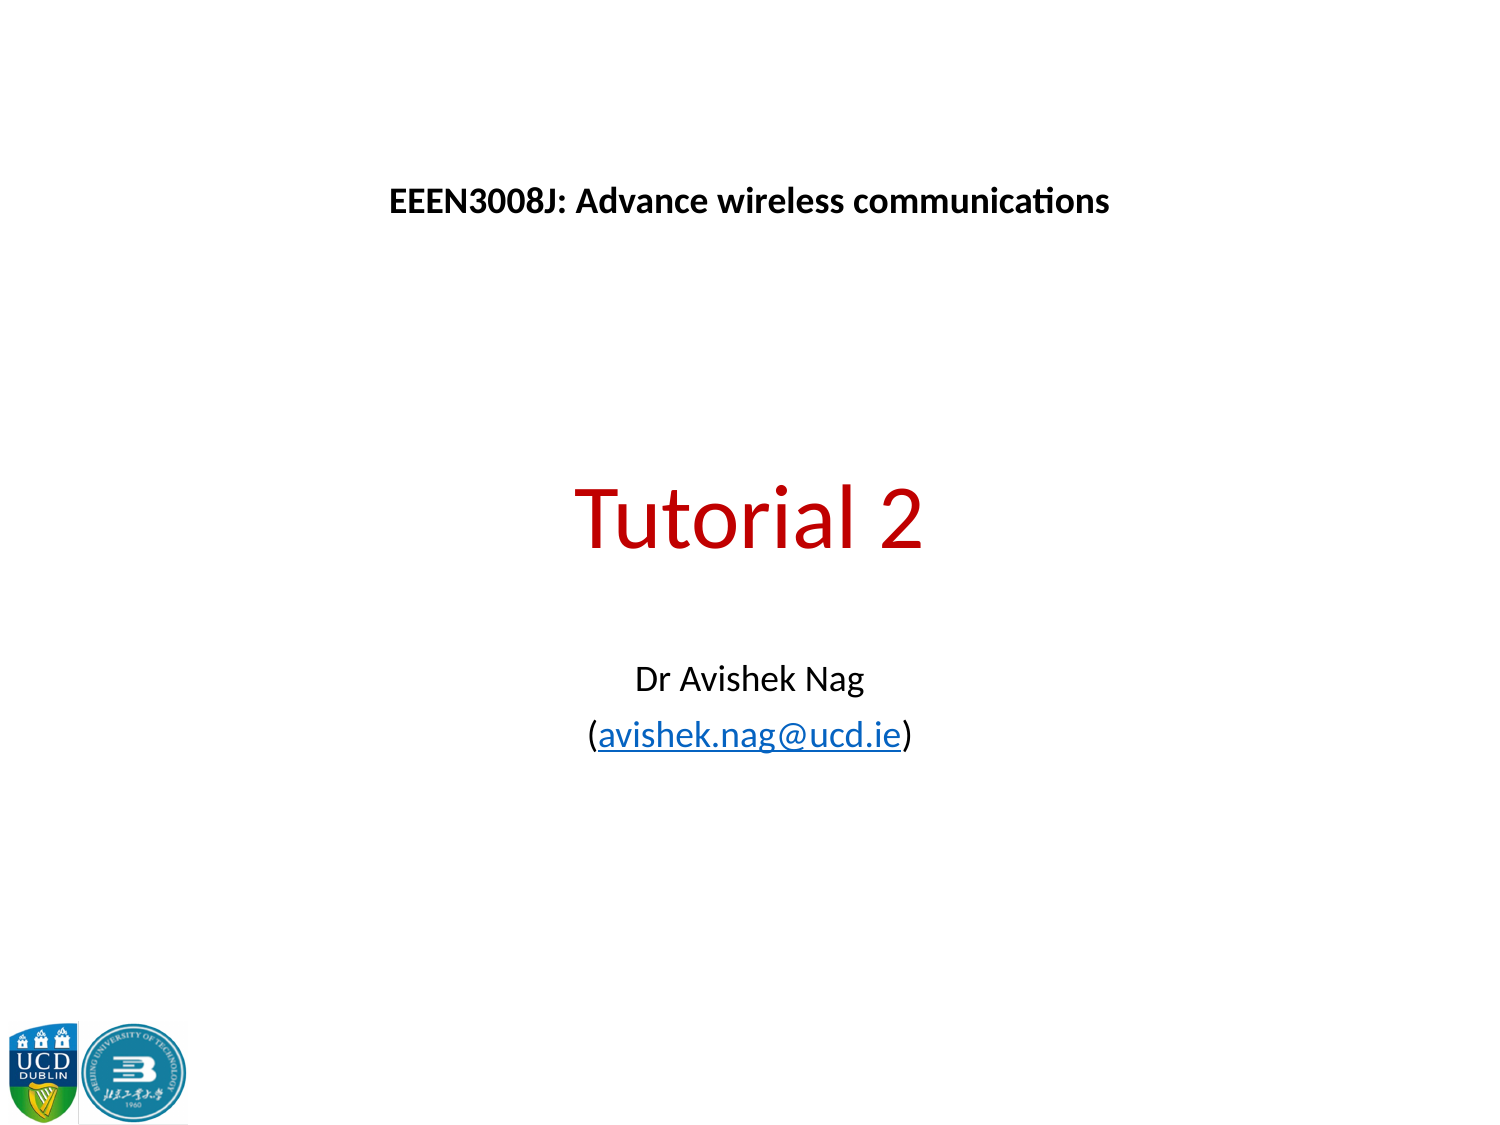

EEEN3008J: Advance wireless communications
# Tutorial 2

Dr Avishek Nag
(avishek.nag@ucd.ie)